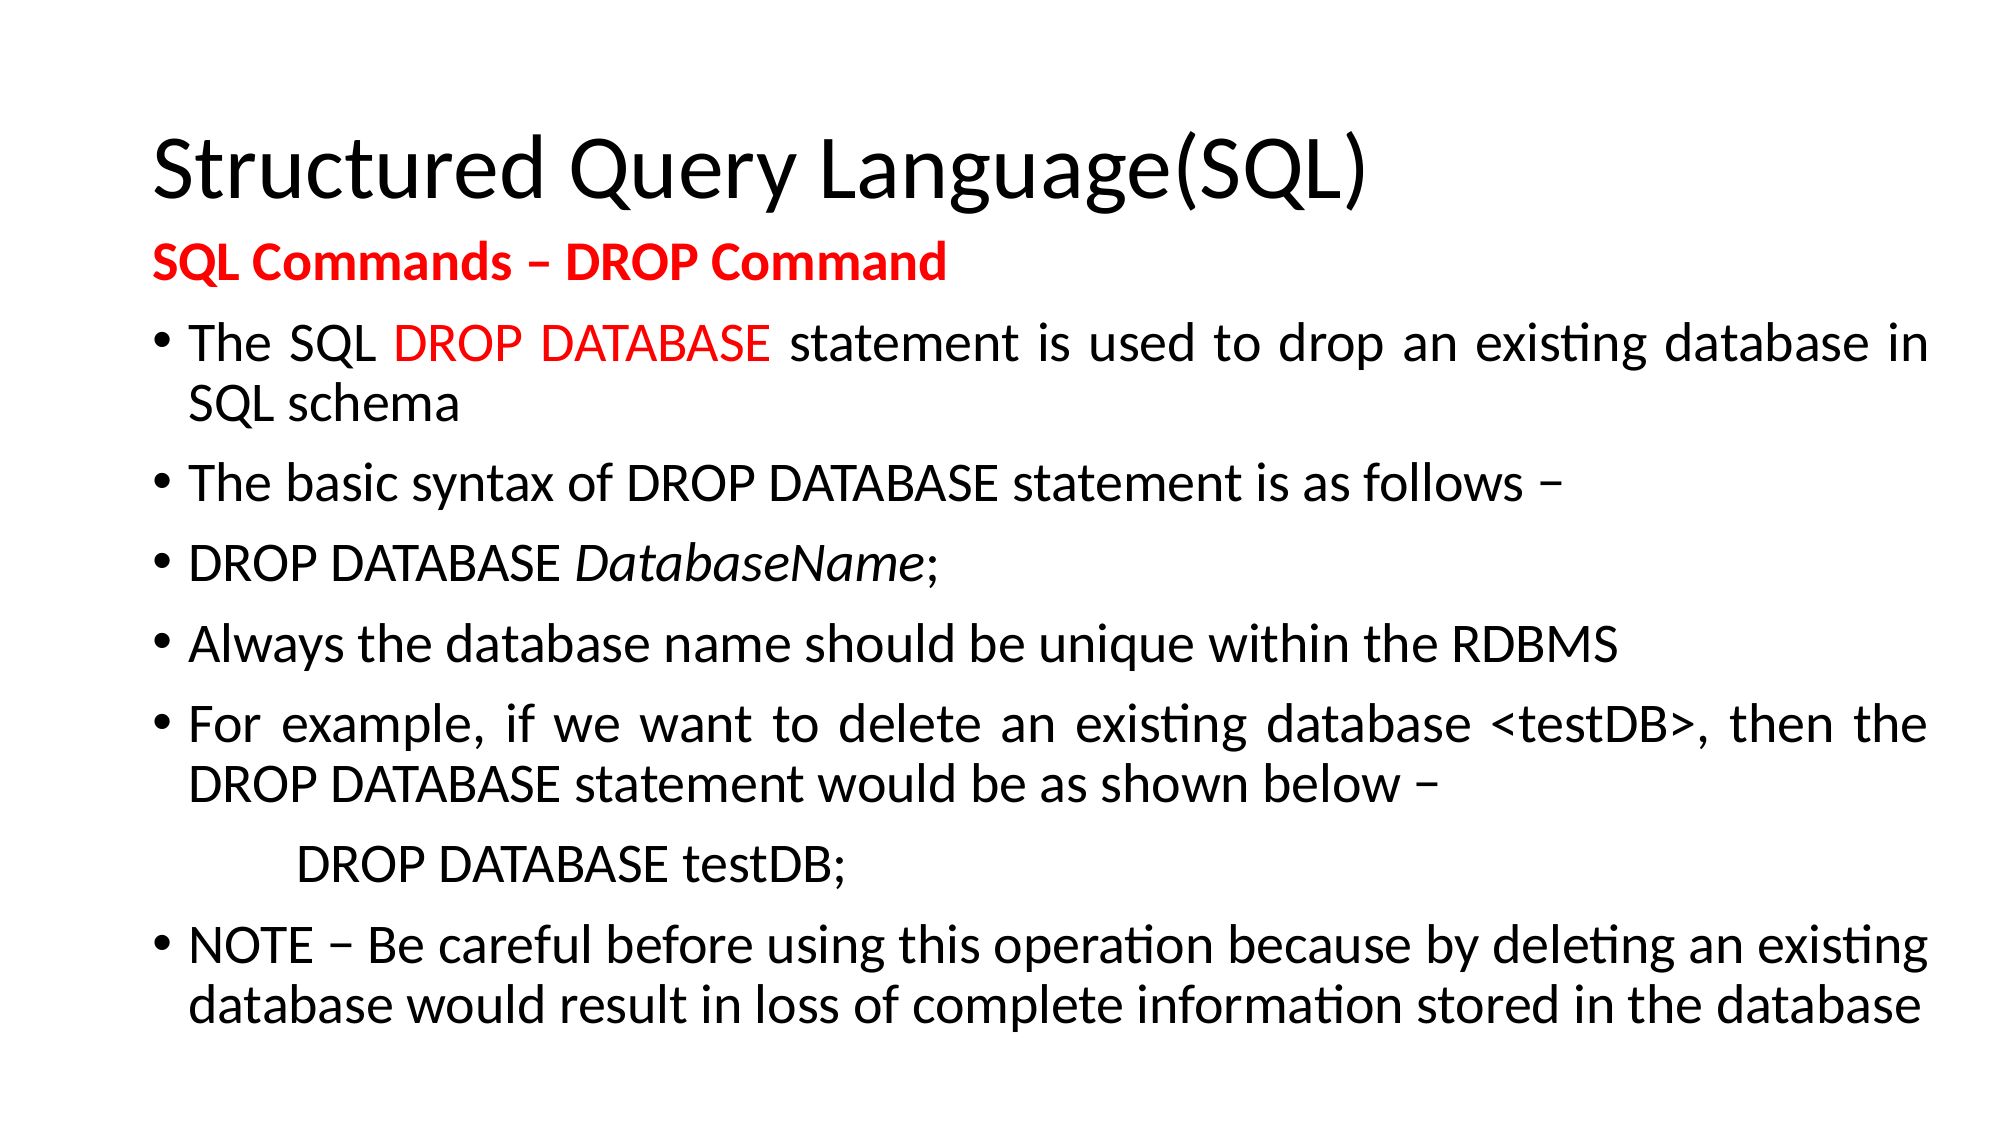

# Structured Query Language(SQL)
SQL Commands – DROP Command
The SQL DROP DATABASE statement is used to drop an existing database in SQL schema
The basic syntax of DROP DATABASE statement is as follows −
DROP DATABASE DatabaseName;
Always the database name should be unique within the RDBMS
For example, if we want to delete an existing database <testDB>, then the DROP DATABASE statement would be as shown below −
			DROP DATABASE testDB;
NOTE − Be careful before using this operation because by deleting an existing database would result in loss of complete information stored in the database